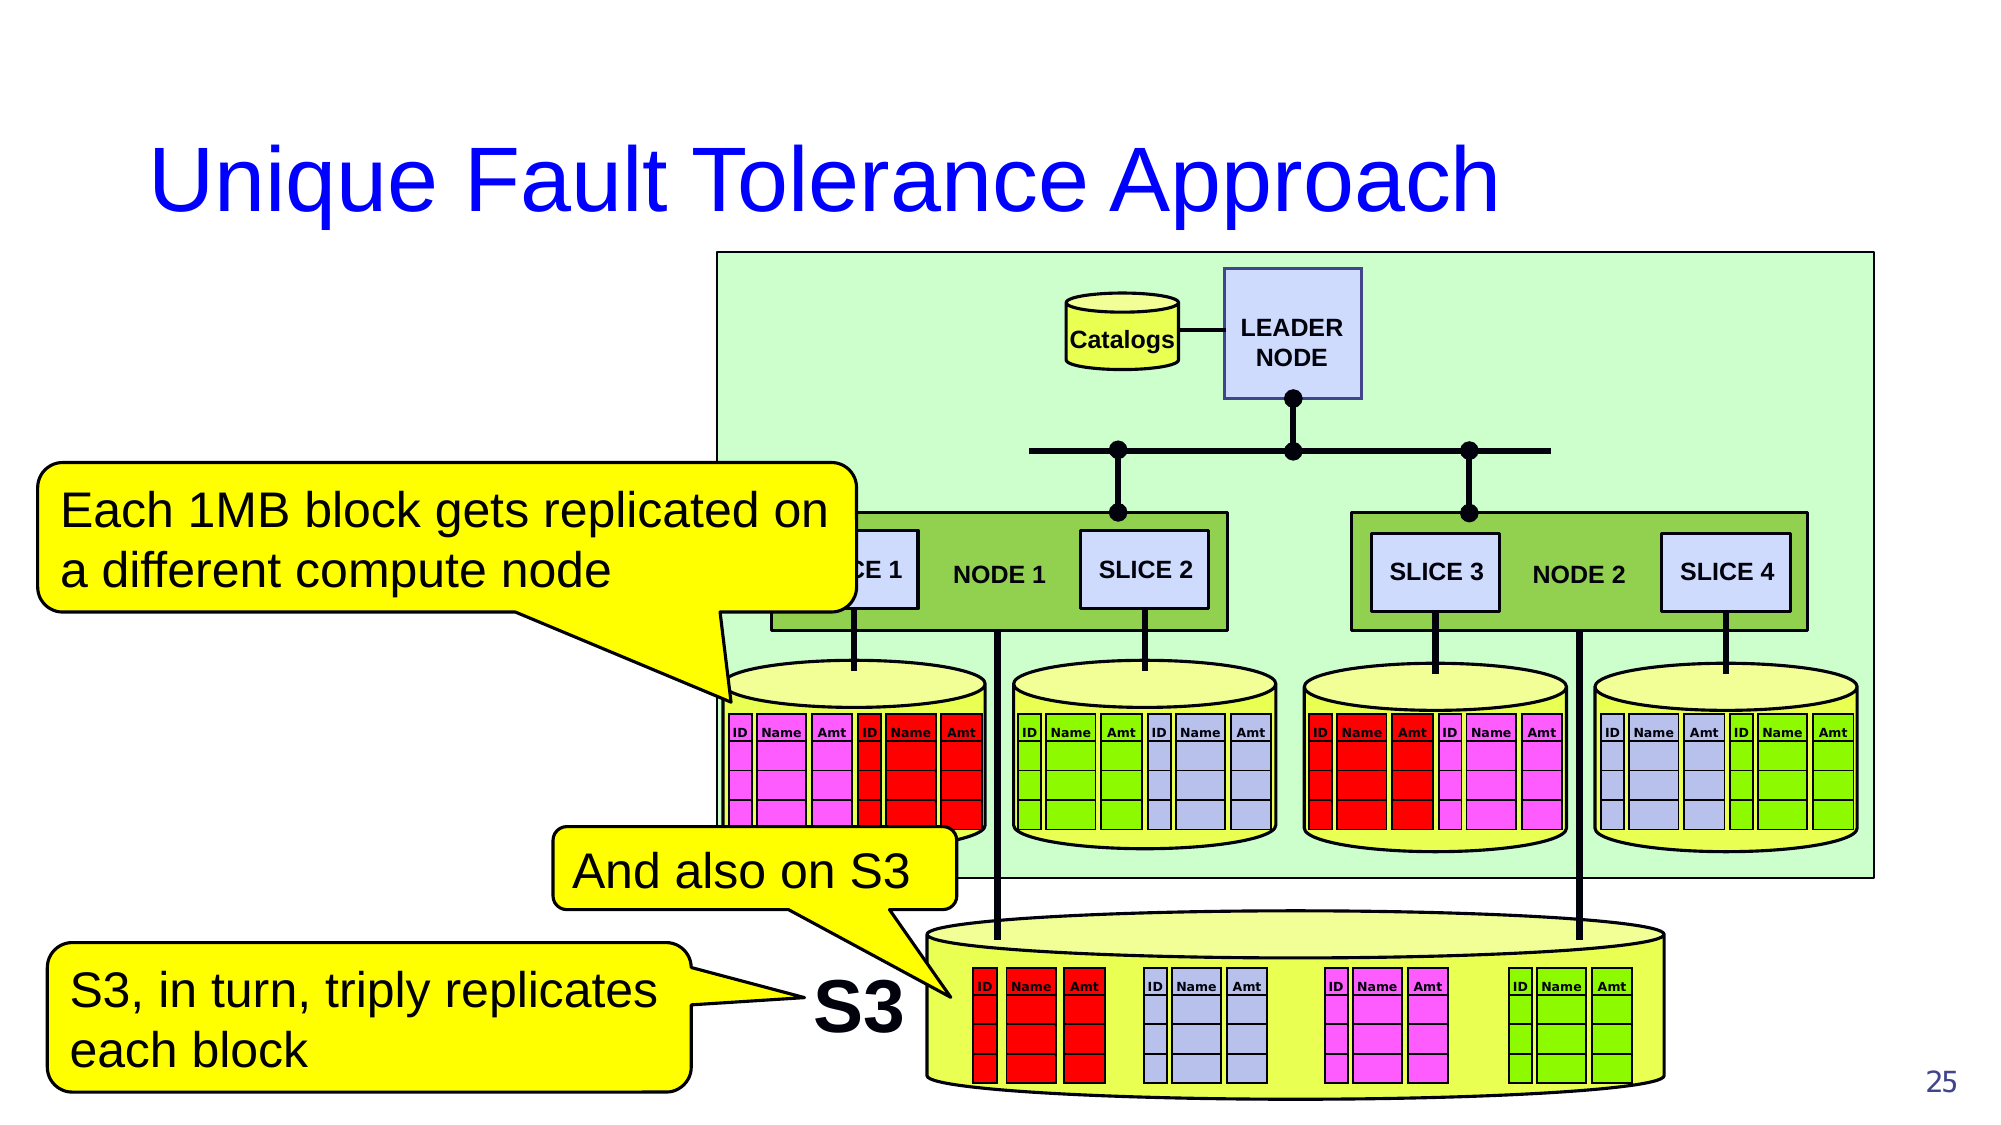

# Unique Fault Tolerance Approach

LEADER
NODE

Catalogs

NODE 1

SLICE 1

SLICE 2

NODE 2

SLICE 3

SLICE 4

Each 1MB block gets replicated on a different compute node
| ID |
| --- |
|  |
|  |
|  |
| Name |
| --- |
|  |
|  |
|  |
| Amt |
| --- |
|  |
|  |
|  |
| ID |
| --- |
|  |
|  |
|  |
| Name |
| --- |
|  |
|  |
|  |
| Amt |
| --- |
|  |
|  |
|  |
| ID |
| --- |
|  |
|  |
|  |
| Name |
| --- |
|  |
|  |
|  |
| Amt |
| --- |
|  |
|  |
|  |
| ID |
| --- |
|  |
|  |
|  |
| Name |
| --- |
|  |
|  |
|  |
| Amt |
| --- |
|  |
|  |
|  |
| ID |
| --- |
|  |
|  |
|  |
| Name |
| --- |
|  |
|  |
|  |
| Amt |
| --- |
|  |
|  |
|  |
| ID |
| --- |
|  |
|  |
|  |
| Name |
| --- |
|  |
|  |
|  |
| Amt |
| --- |
|  |
|  |
|  |
| ID |
| --- |
|  |
|  |
|  |
| Name |
| --- |
|  |
|  |
|  |
| Amt |
| --- |
|  |
|  |
|  |
| ID |
| --- |
|  |
|  |
|  |
| Name |
| --- |
|  |
|  |
|  |
| Amt |
| --- |
|  |
|  |
|  |
And also on S3

S3, in turn, triply replicates each block
S3
| ID |
| --- |
|  |
|  |
|  |
| Name |
| --- |
|  |
|  |
|  |
| Amt |
| --- |
|  |
|  |
|  |
| ID |
| --- |
|  |
|  |
|  |
| Name |
| --- |
|  |
|  |
|  |
| Amt |
| --- |
|  |
|  |
|  |
| ID |
| --- |
|  |
|  |
|  |
| Name |
| --- |
|  |
|  |
|  |
| Amt |
| --- |
|  |
|  |
|  |
| ID |
| --- |
|  |
|  |
|  |
| Name |
| --- |
|  |
|  |
|  |
| Amt |
| --- |
|  |
|  |
|  |
25